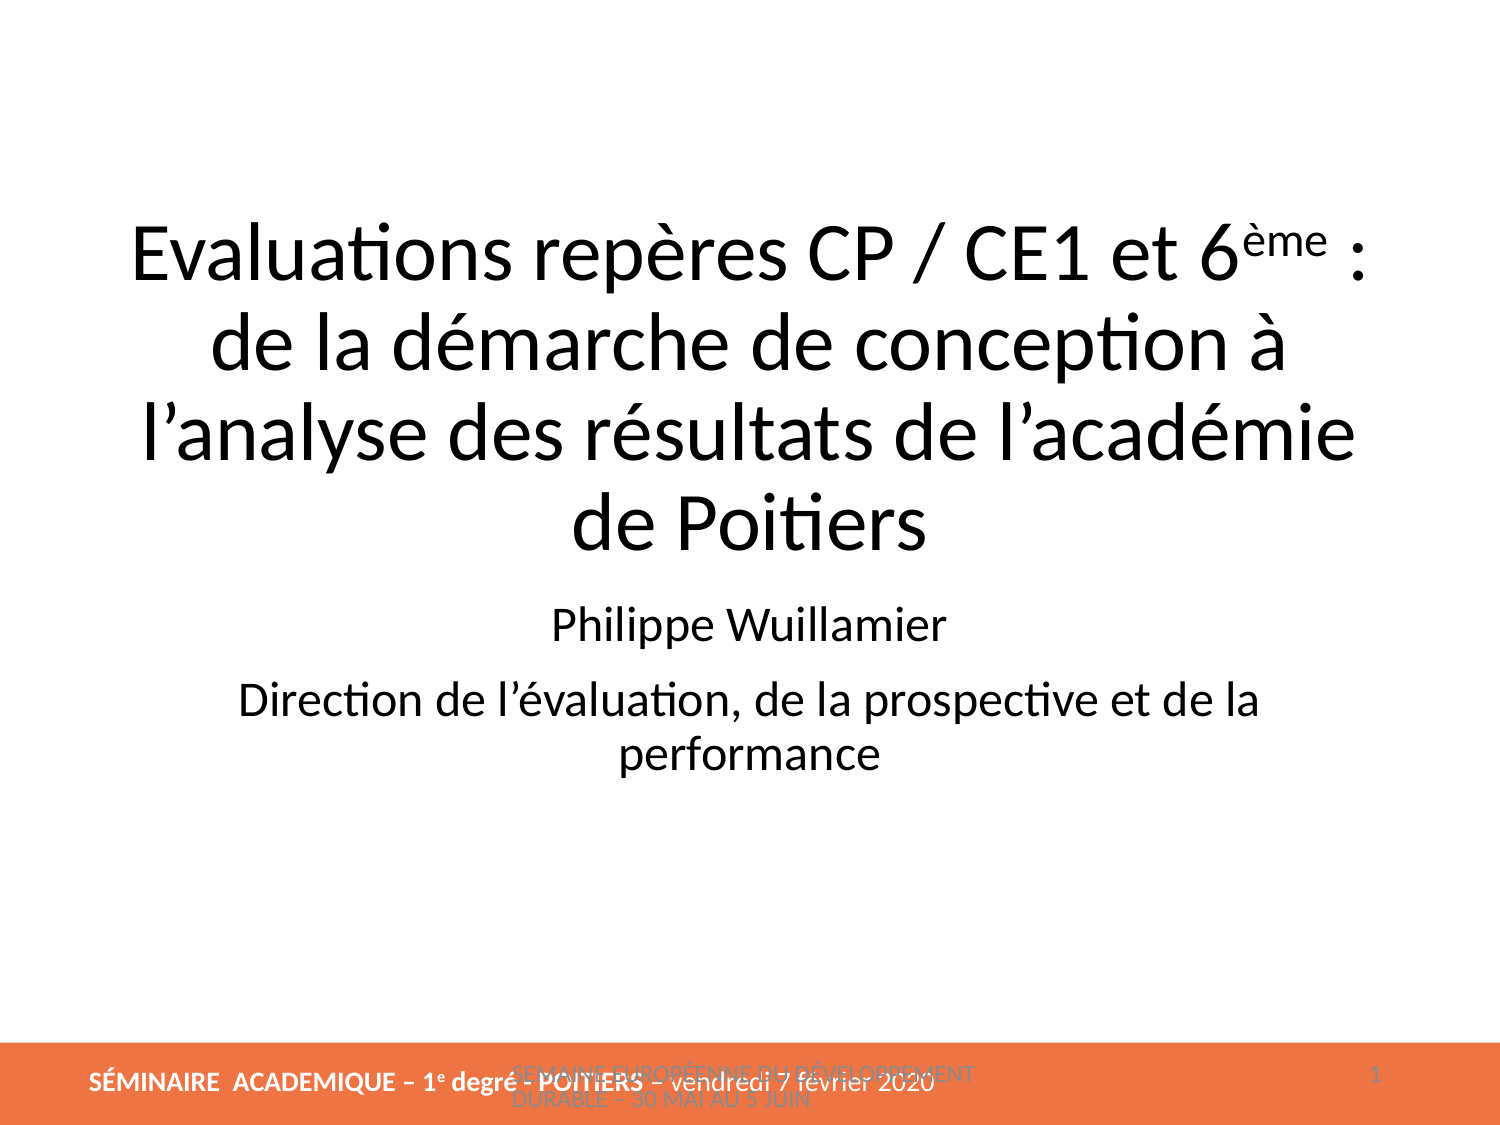

# Evaluations repères CP / CE1 et 6ème : de la démarche de conception à l’analyse des résultats de l’académie de Poitiers
Philippe Wuillamier
Direction de l’évaluation, de la prospective et de la performance
SEMAINE EUROPÉENNE DU DÉVELOPPEMENT DURABLE – 30 MAI AU 5 JUIN
1